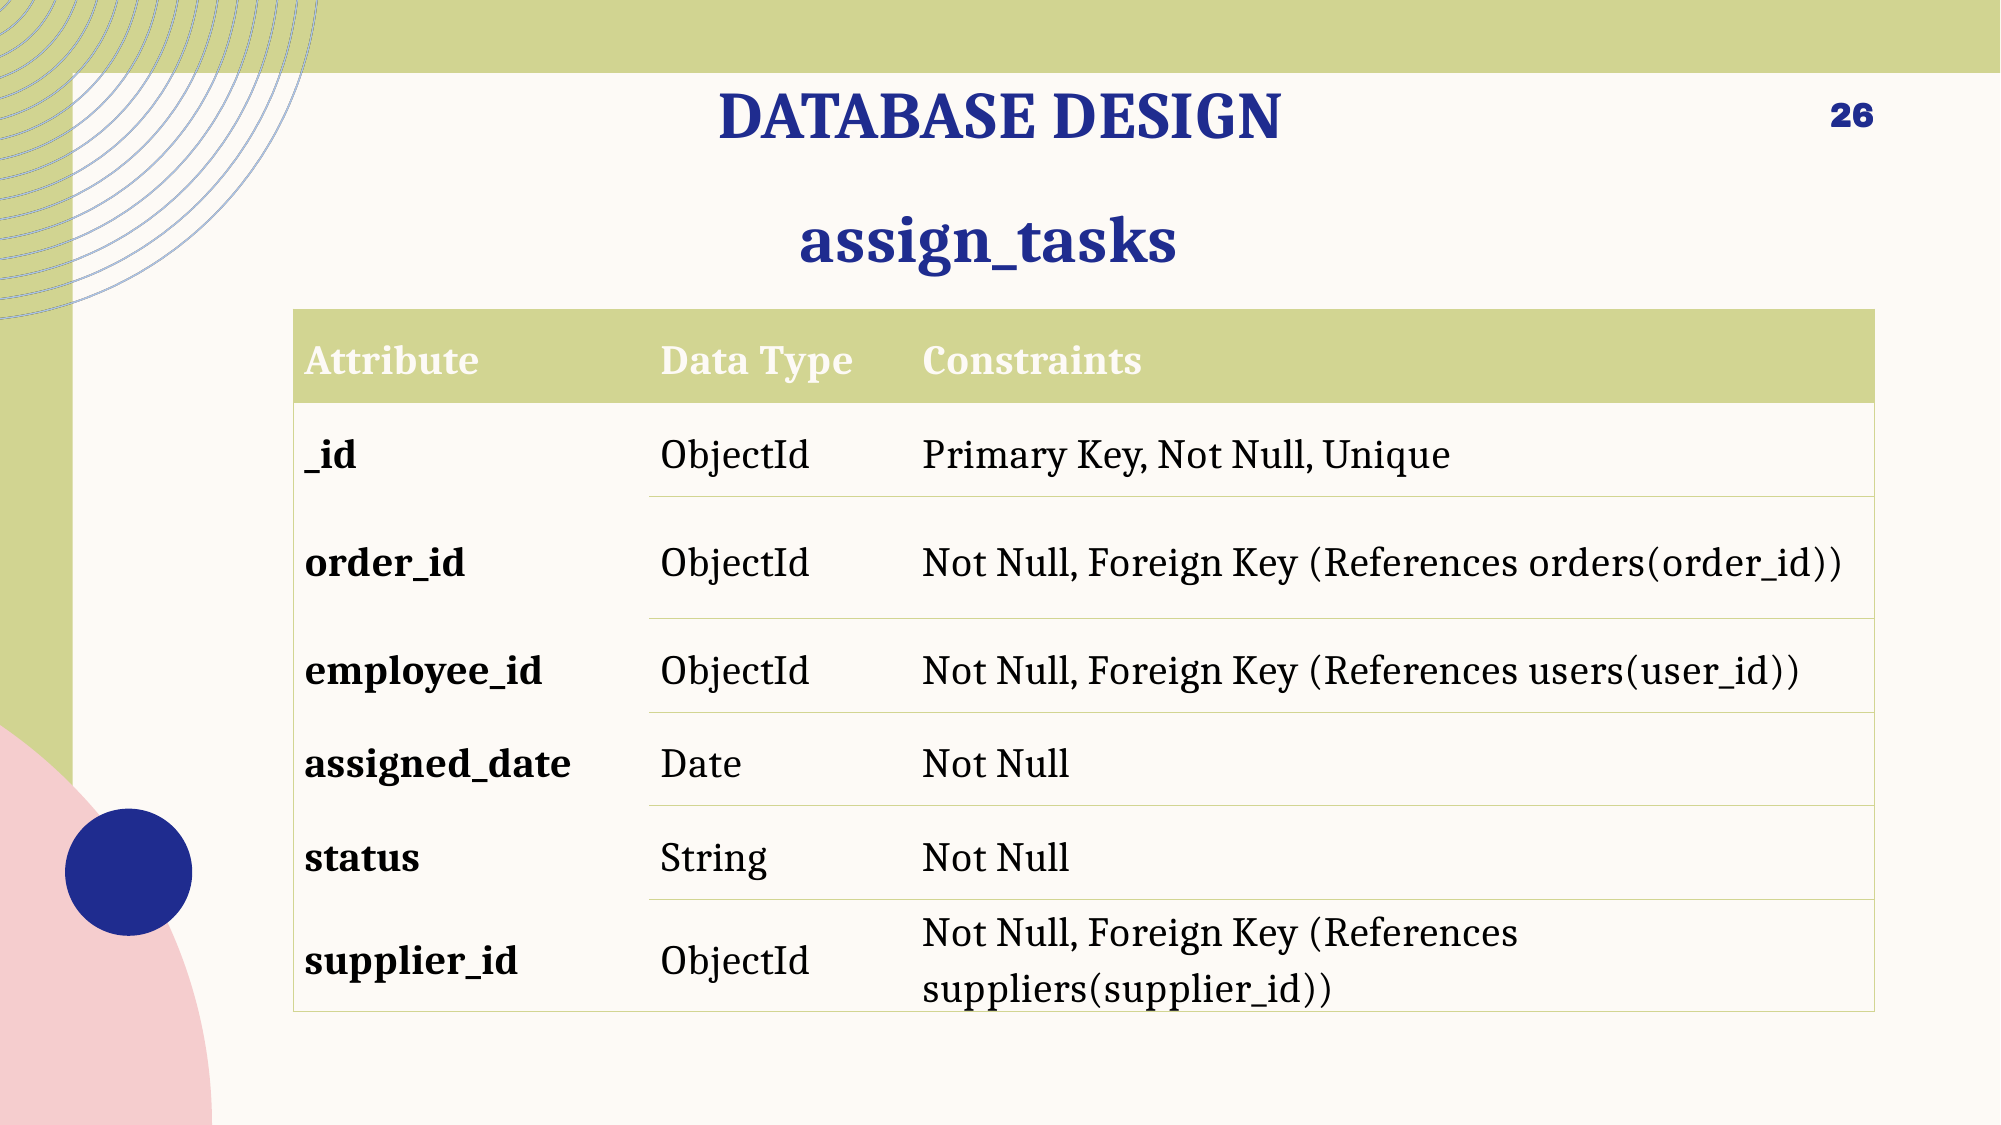

# Database Design
26
26
assign_tasks
| Attribute | Data Type | Constraints |
| --- | --- | --- |
| \_id | ObjectId | Primary Key, Not Null, Unique |
| order\_id | ObjectId | Not Null, Foreign Key (References orders(order\_id)) |
| employee\_id | ObjectId | Not Null, Foreign Key (References users(user\_id)) |
| assigned\_date | Date | Not Null |
| status | String | Not Null |
| supplier\_id | ObjectId | Not Null, Foreign Key (References suppliers(supplier\_id)) |